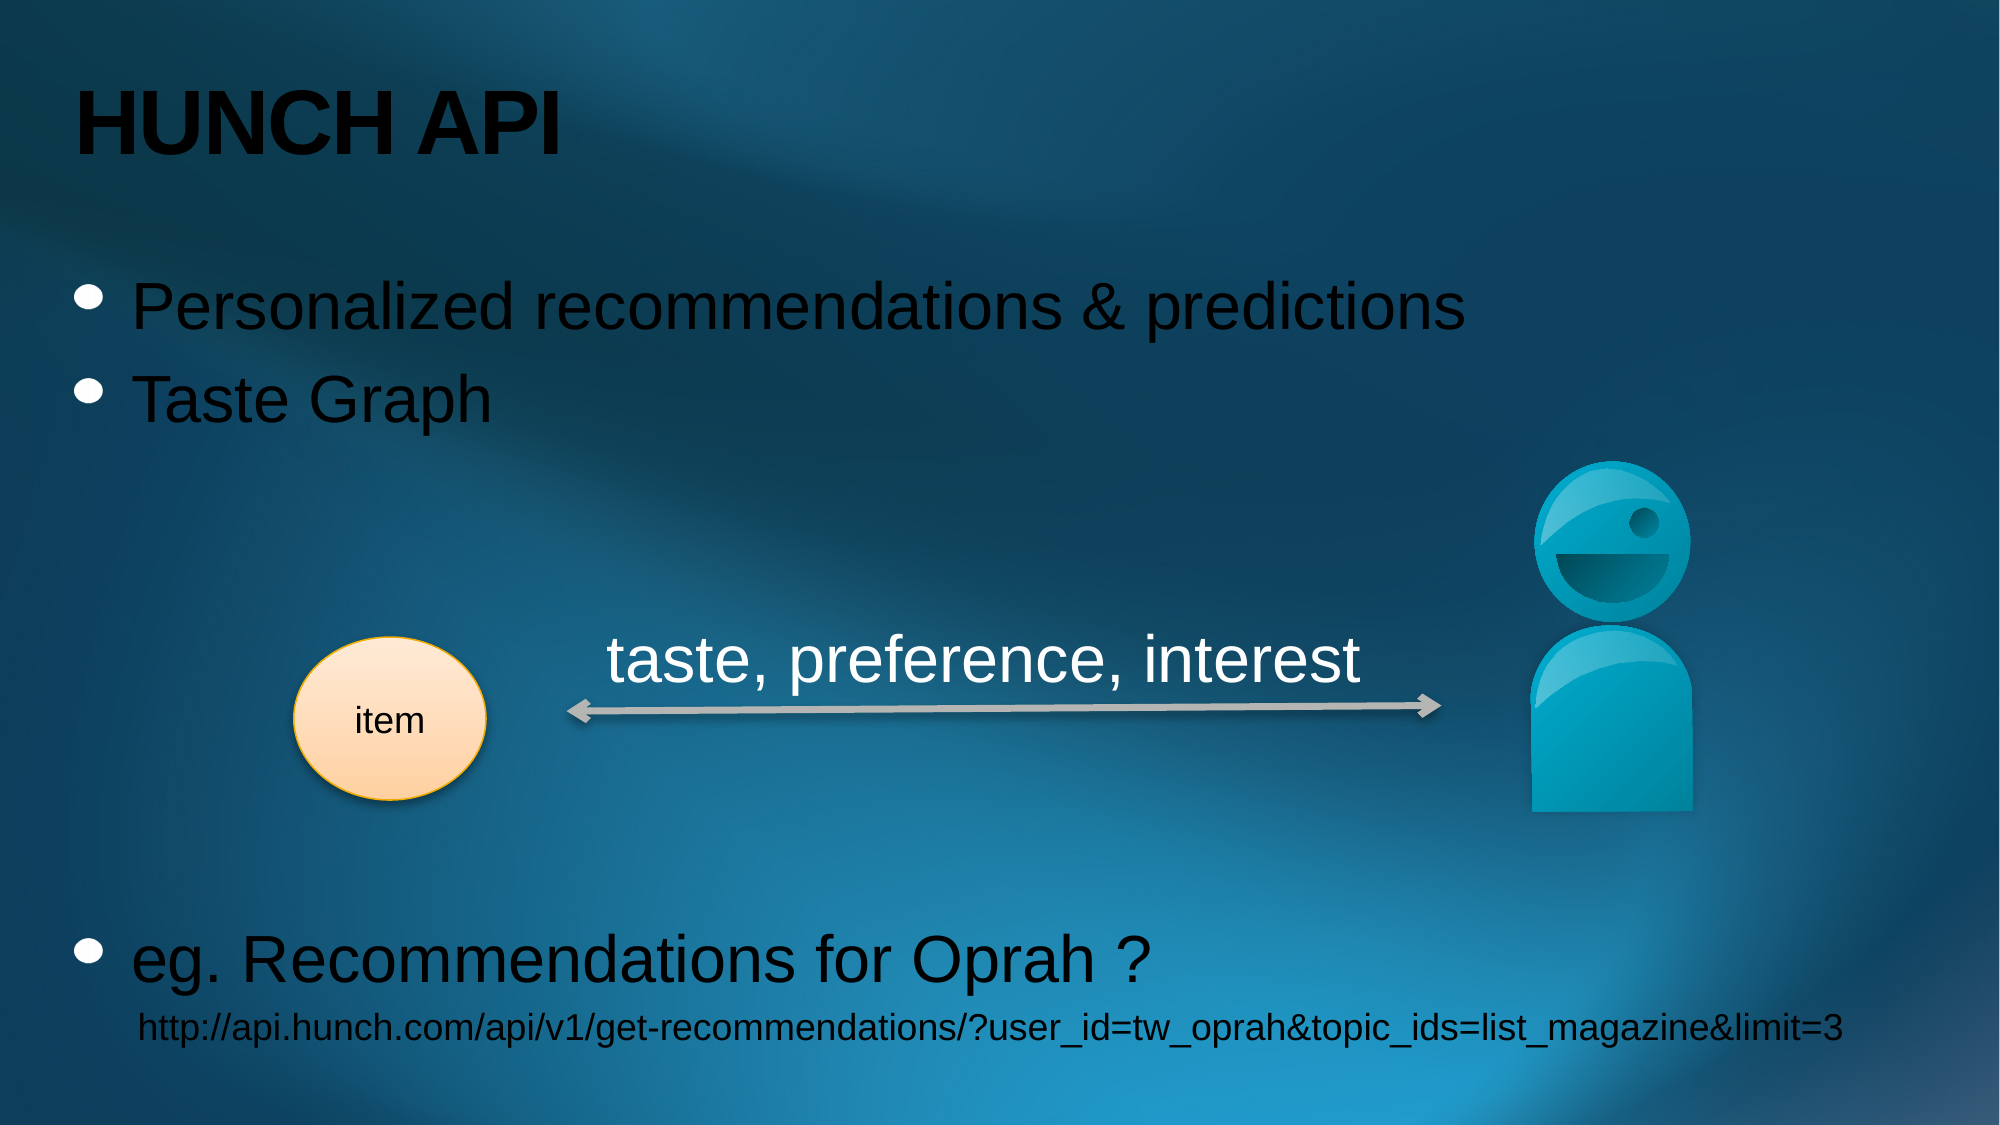

# HUNCH API
Personalized recommendations & predictions
Taste Graph

eg. Recommendations for Oprah ?
      http://api.hunch.com/api/v1/get-recommendations/?user_id=tw_oprah&topic_ids=list_magazine&limit=3

taste, preference, interest
item